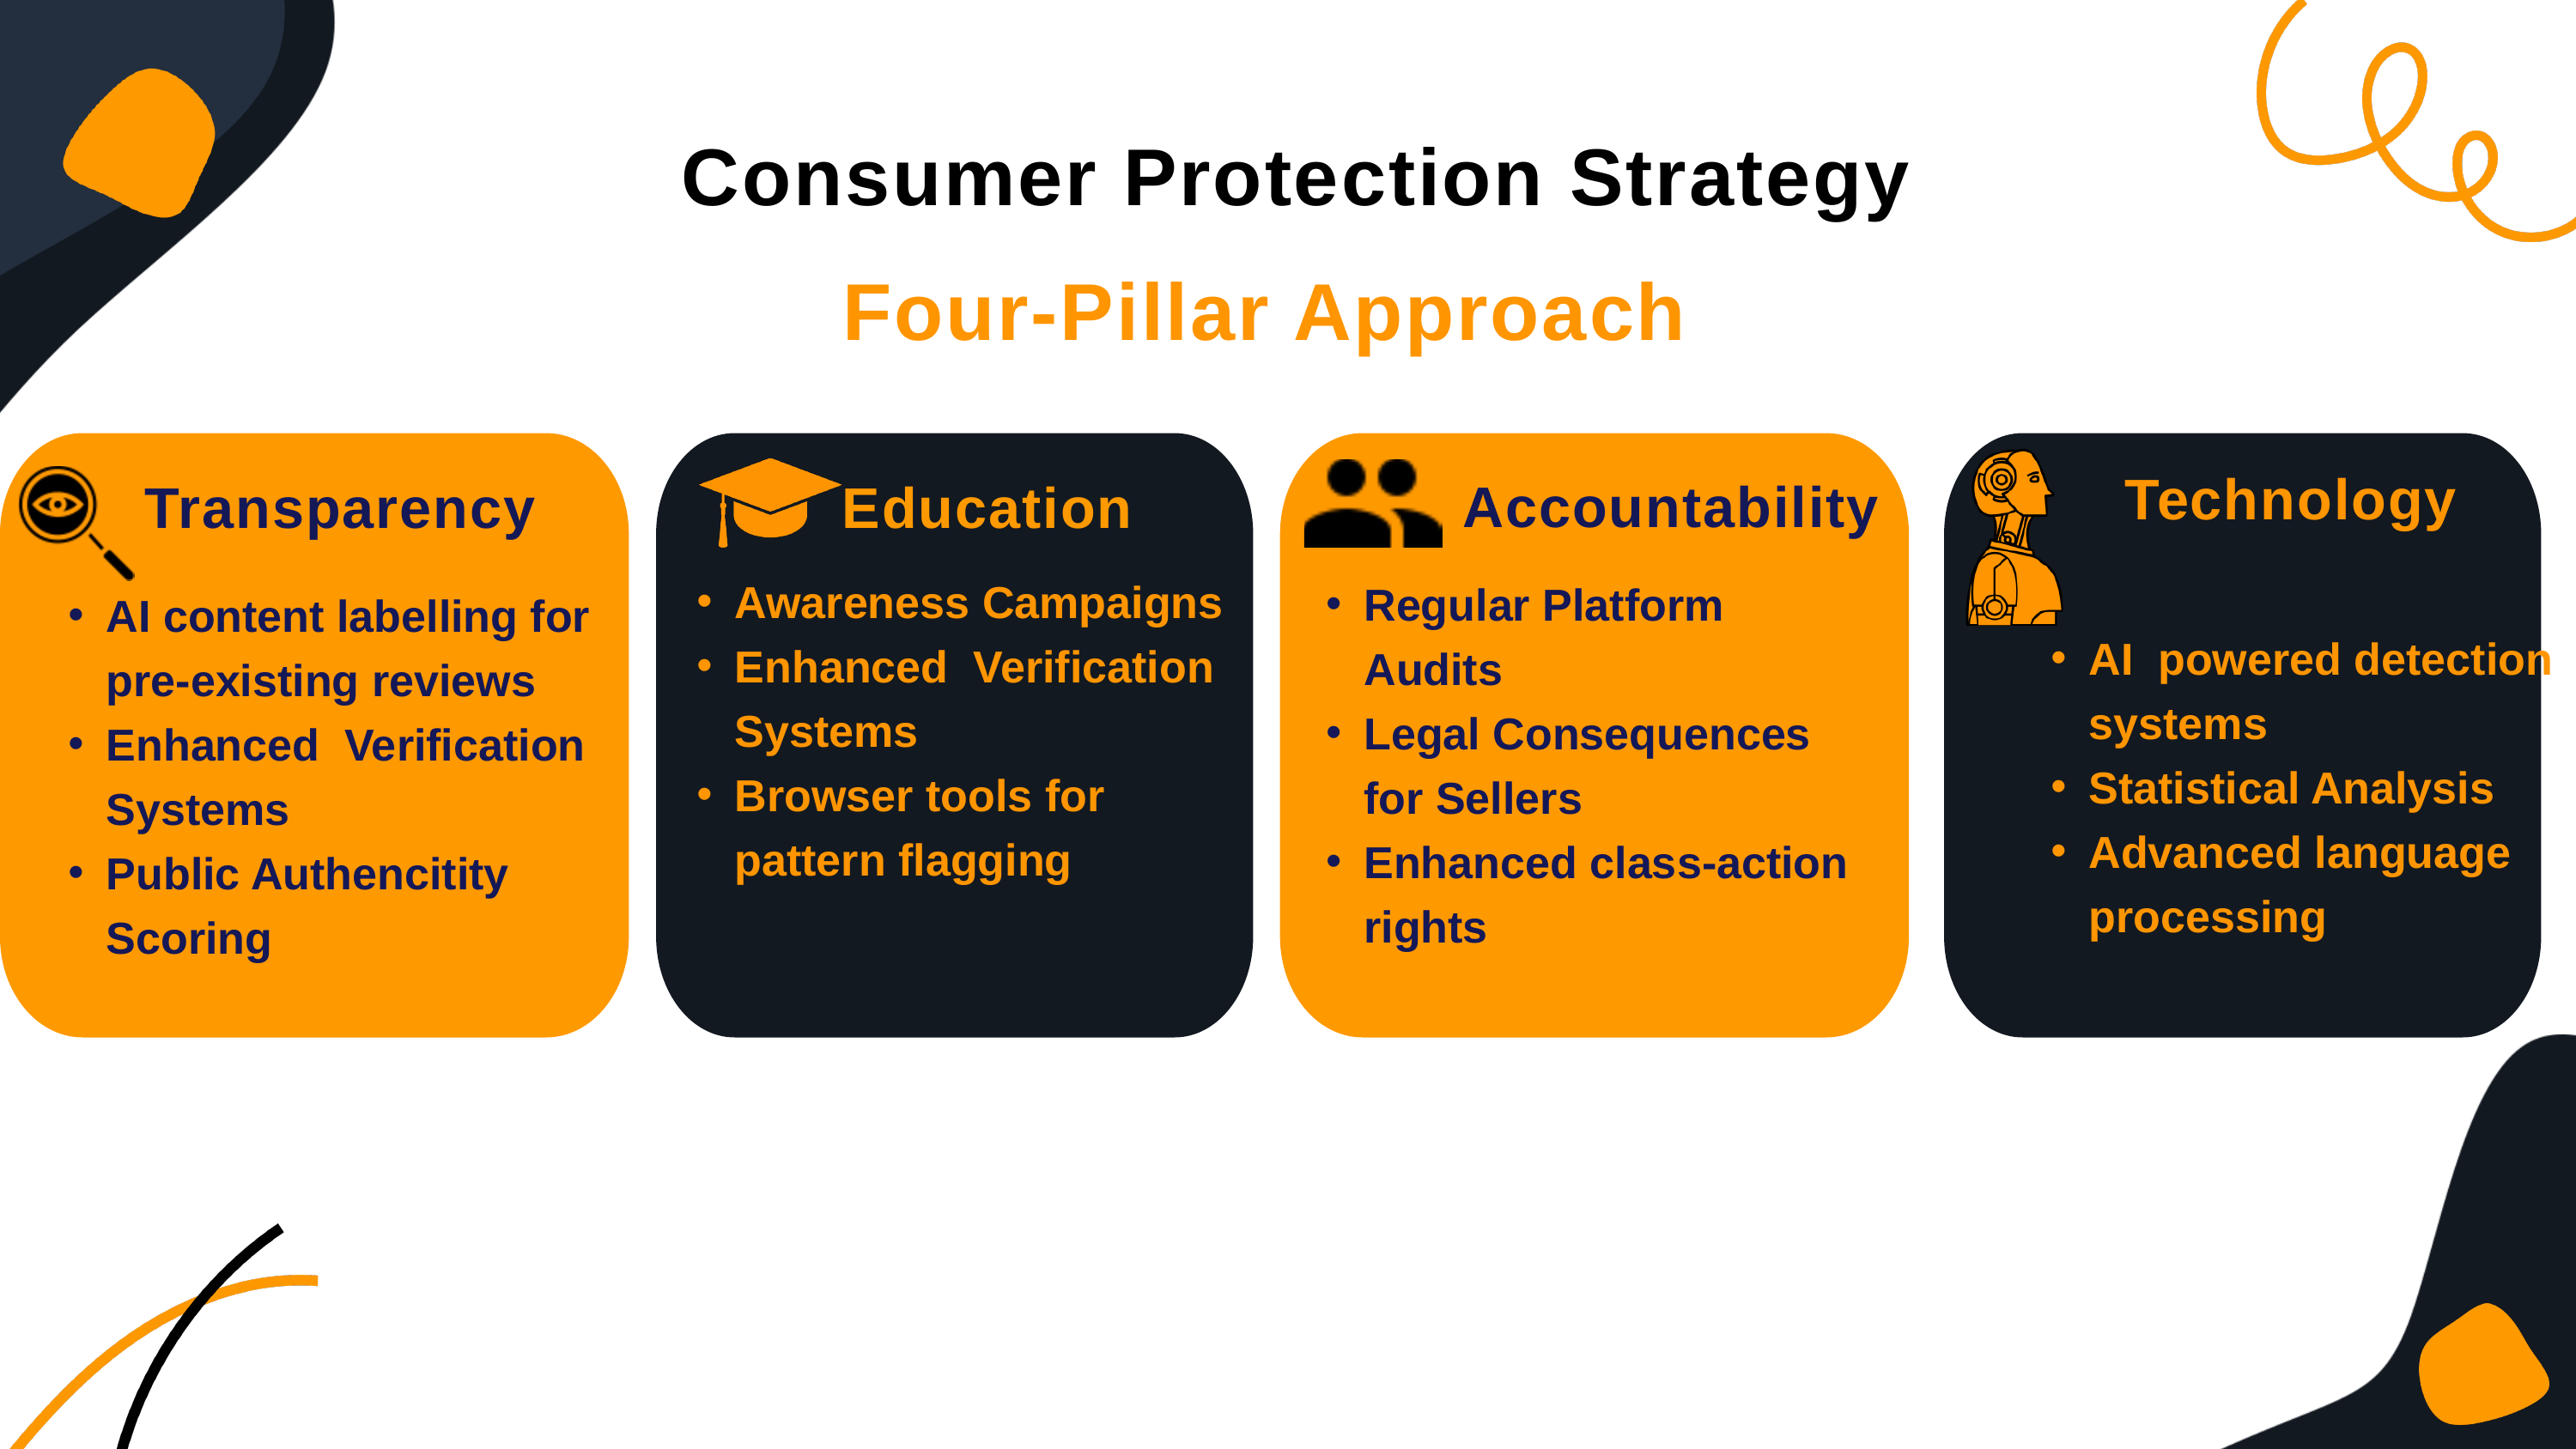

Consumer Protection Strategy
Four-Pillar Approach

Technology

Accountability
Transparency
Education

Awareness Campaigns
Enhanced  Verification Systems
Browser tools for pattern flagging

Regular Platform Audits
Legal Consequences for Sellers
Enhanced class-action rights

AI content labelling for pre-existing reviews
Enhanced  Verification Systems
Public Authencitity Scoring

AI  powered detection systems
Statistical Analysis
Advanced language processing